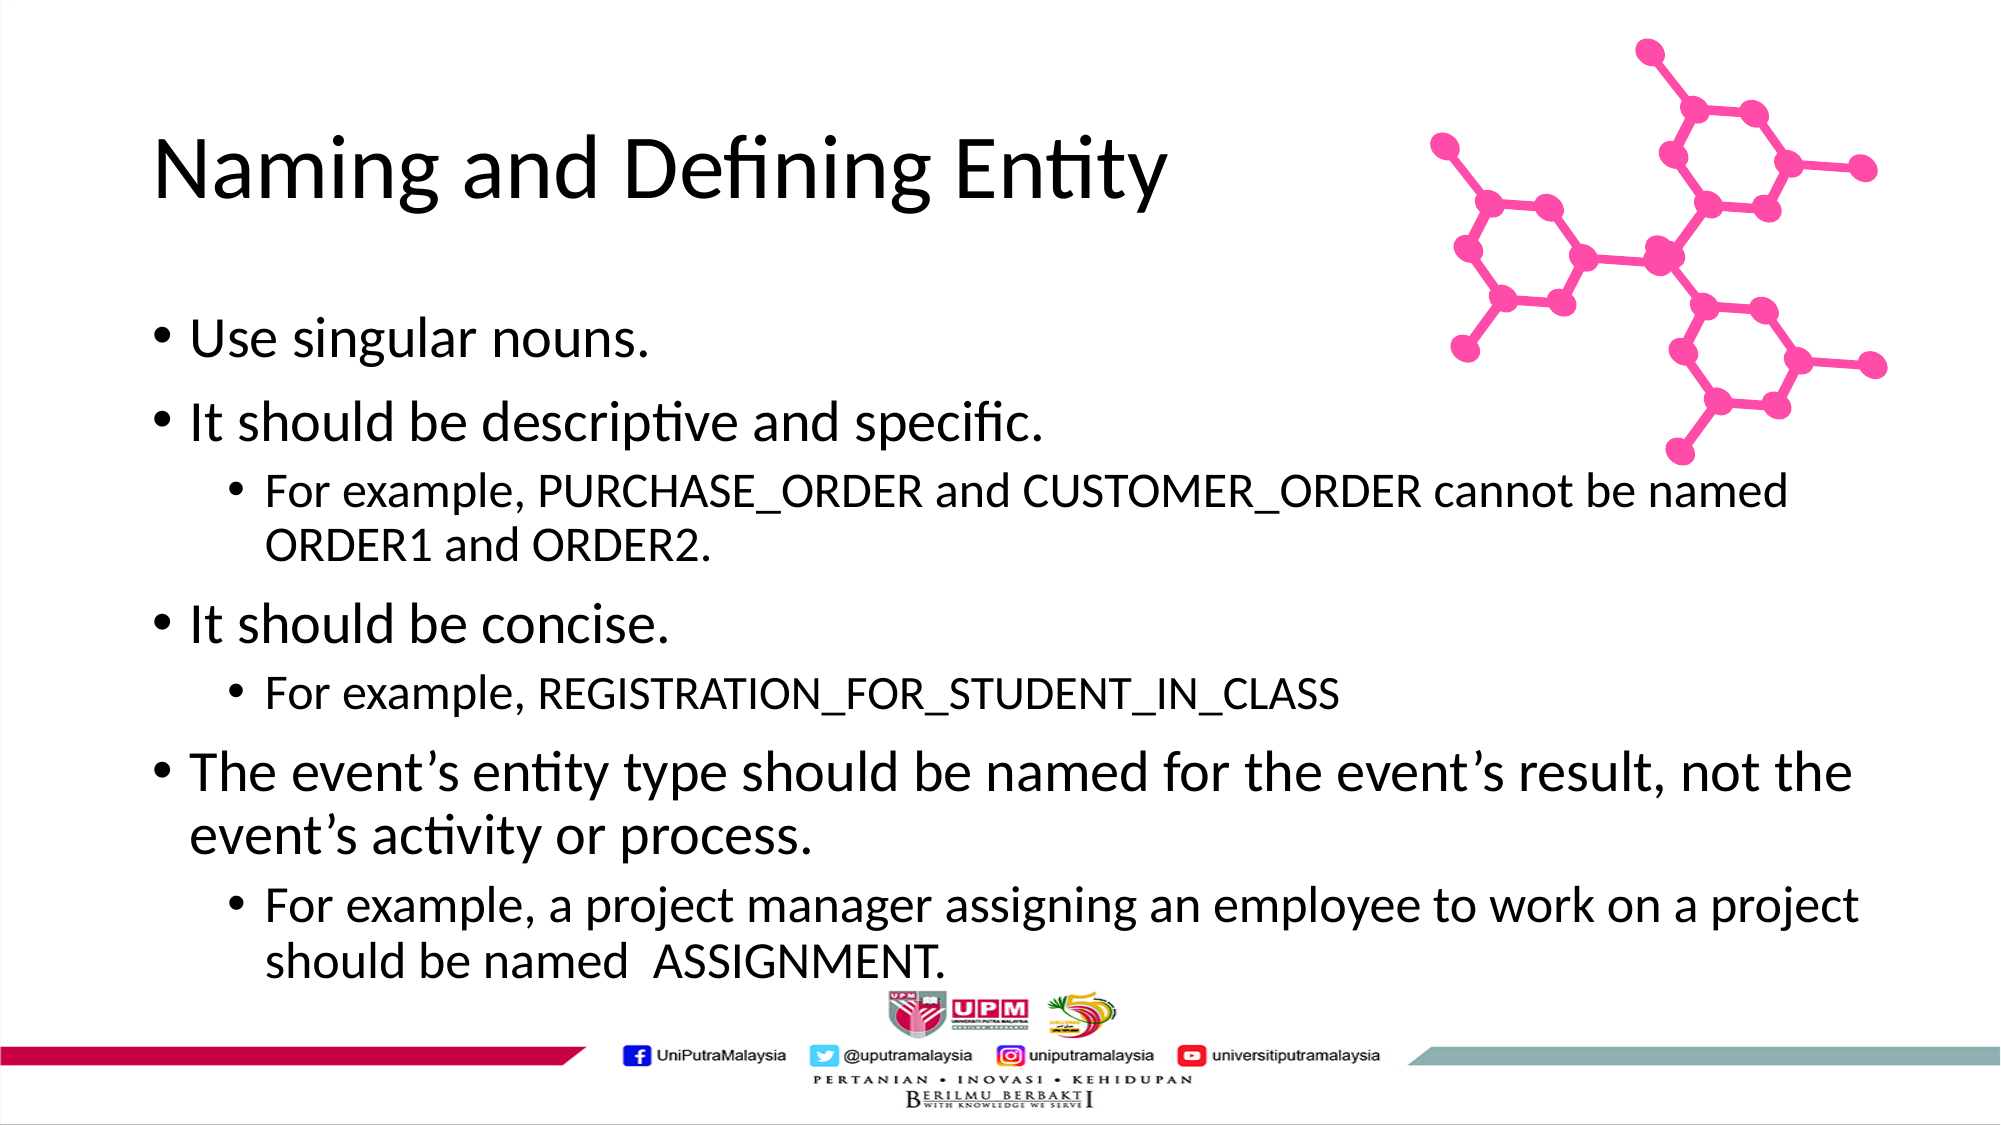

# Naming and Defining Entity

Use singular nouns.
It should be descriptive and specific.
For example, PURCHASE_ORDER and CUSTOMER_ORDER cannot be named ORDER1 and ORDER2.
It should be concise.
For example, REGISTRATION_FOR_STUDENT_IN_CLASS
The event’s entity type should be named for the event’s result, not the event’s activity or process.
For example, a project manager assigning an employee to work on a project should be named  ASSIGNMENT.